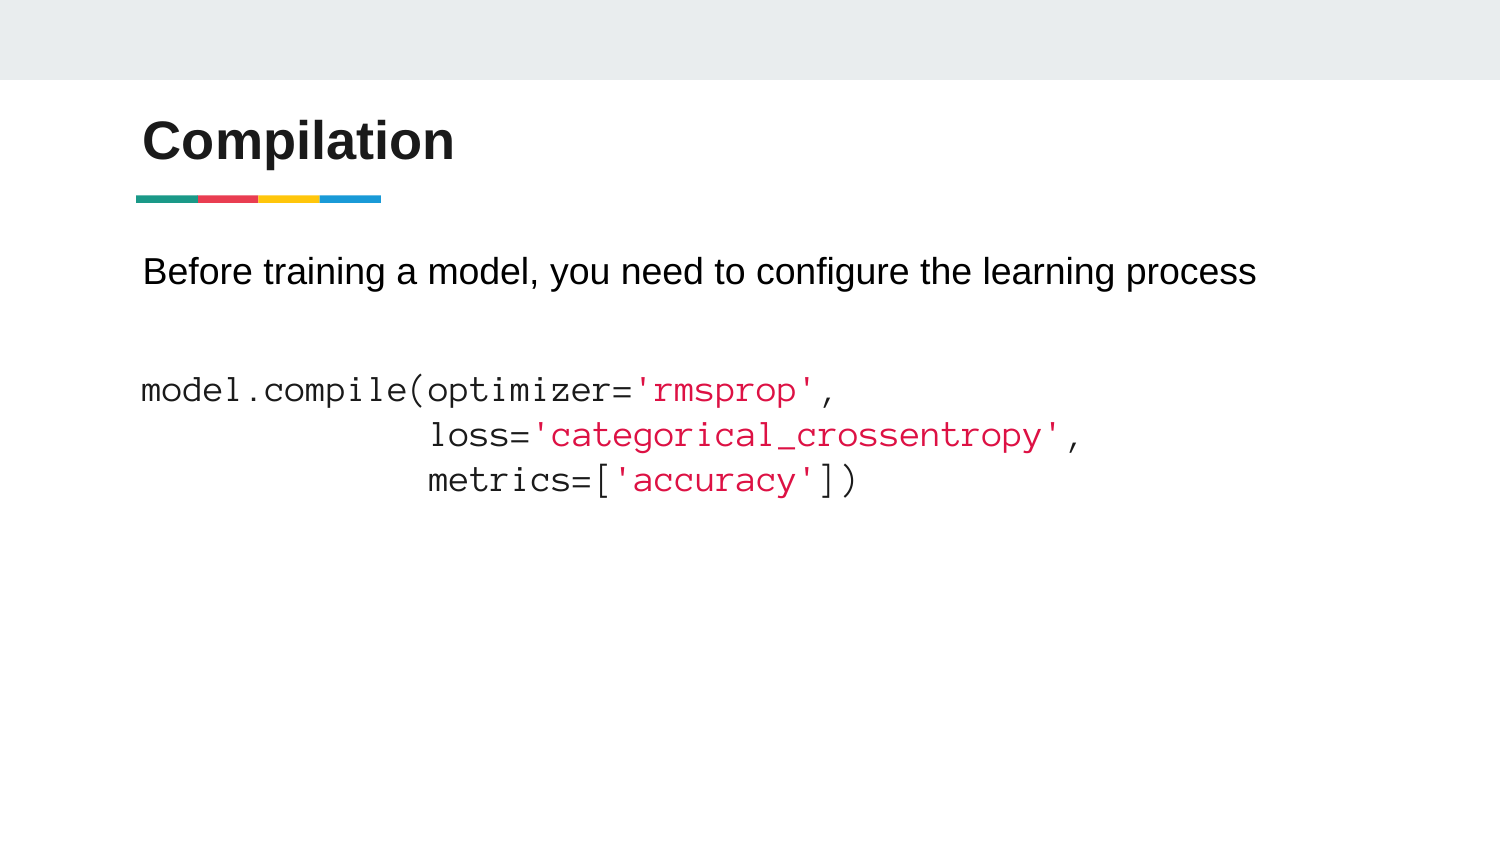

# Compilation
Before training a model, you need to configure the learning process
model.compile(optimizer='rmsprop',
              loss='categorical_crossentropy',
              metrics=['accuracy'])